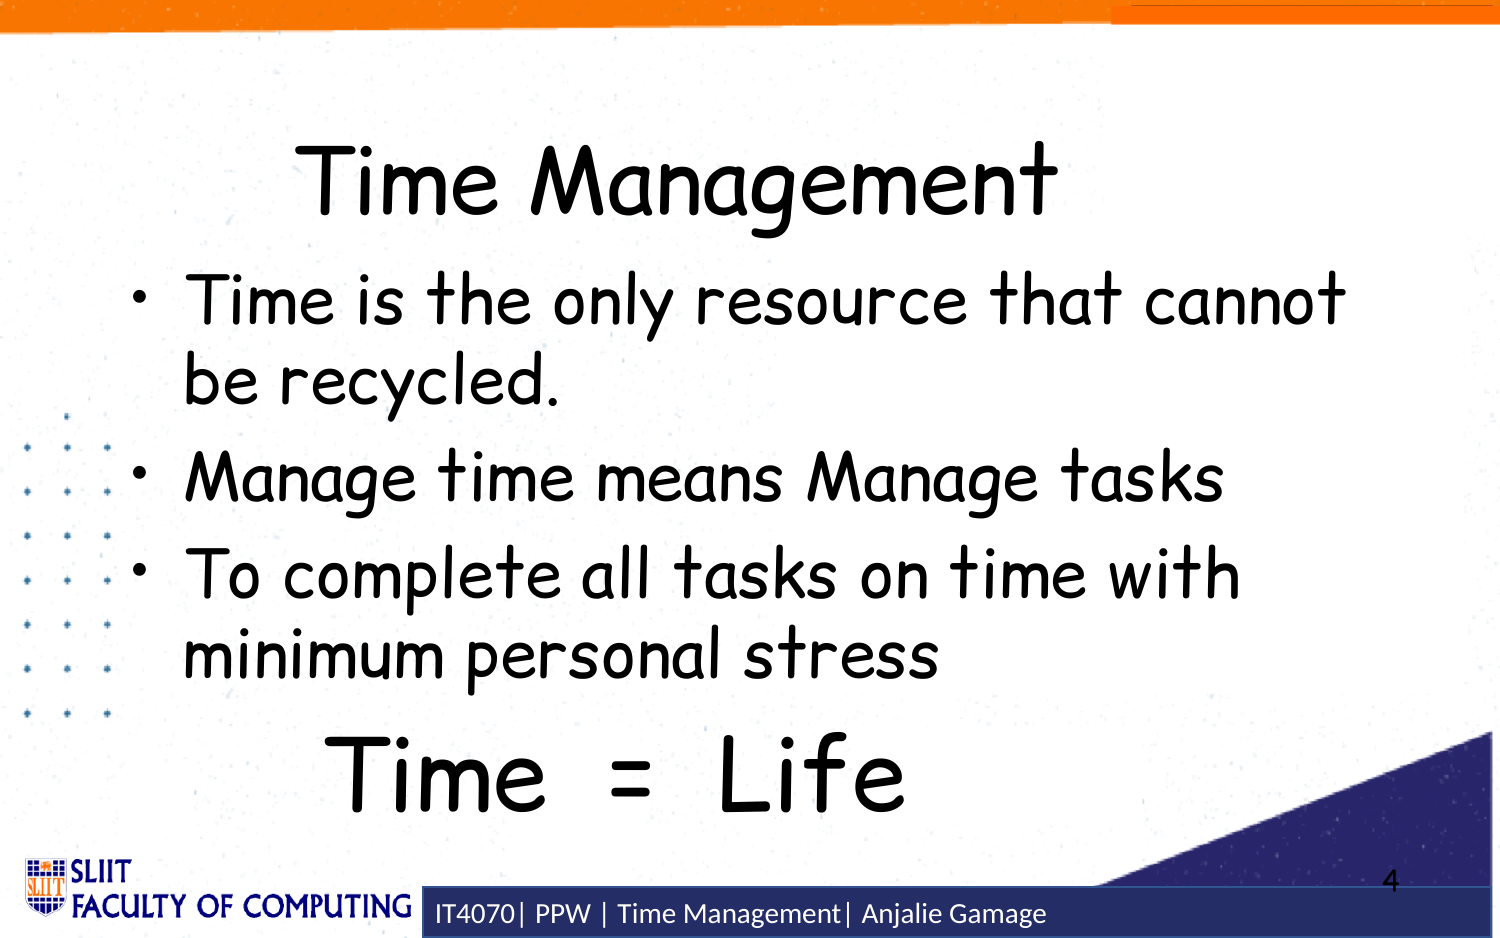

Time Management
Time is the only resource that cannot be recycled.
Manage time means Manage tasks
To complete all tasks on time with minimum personal stress
Time  =  Life

4